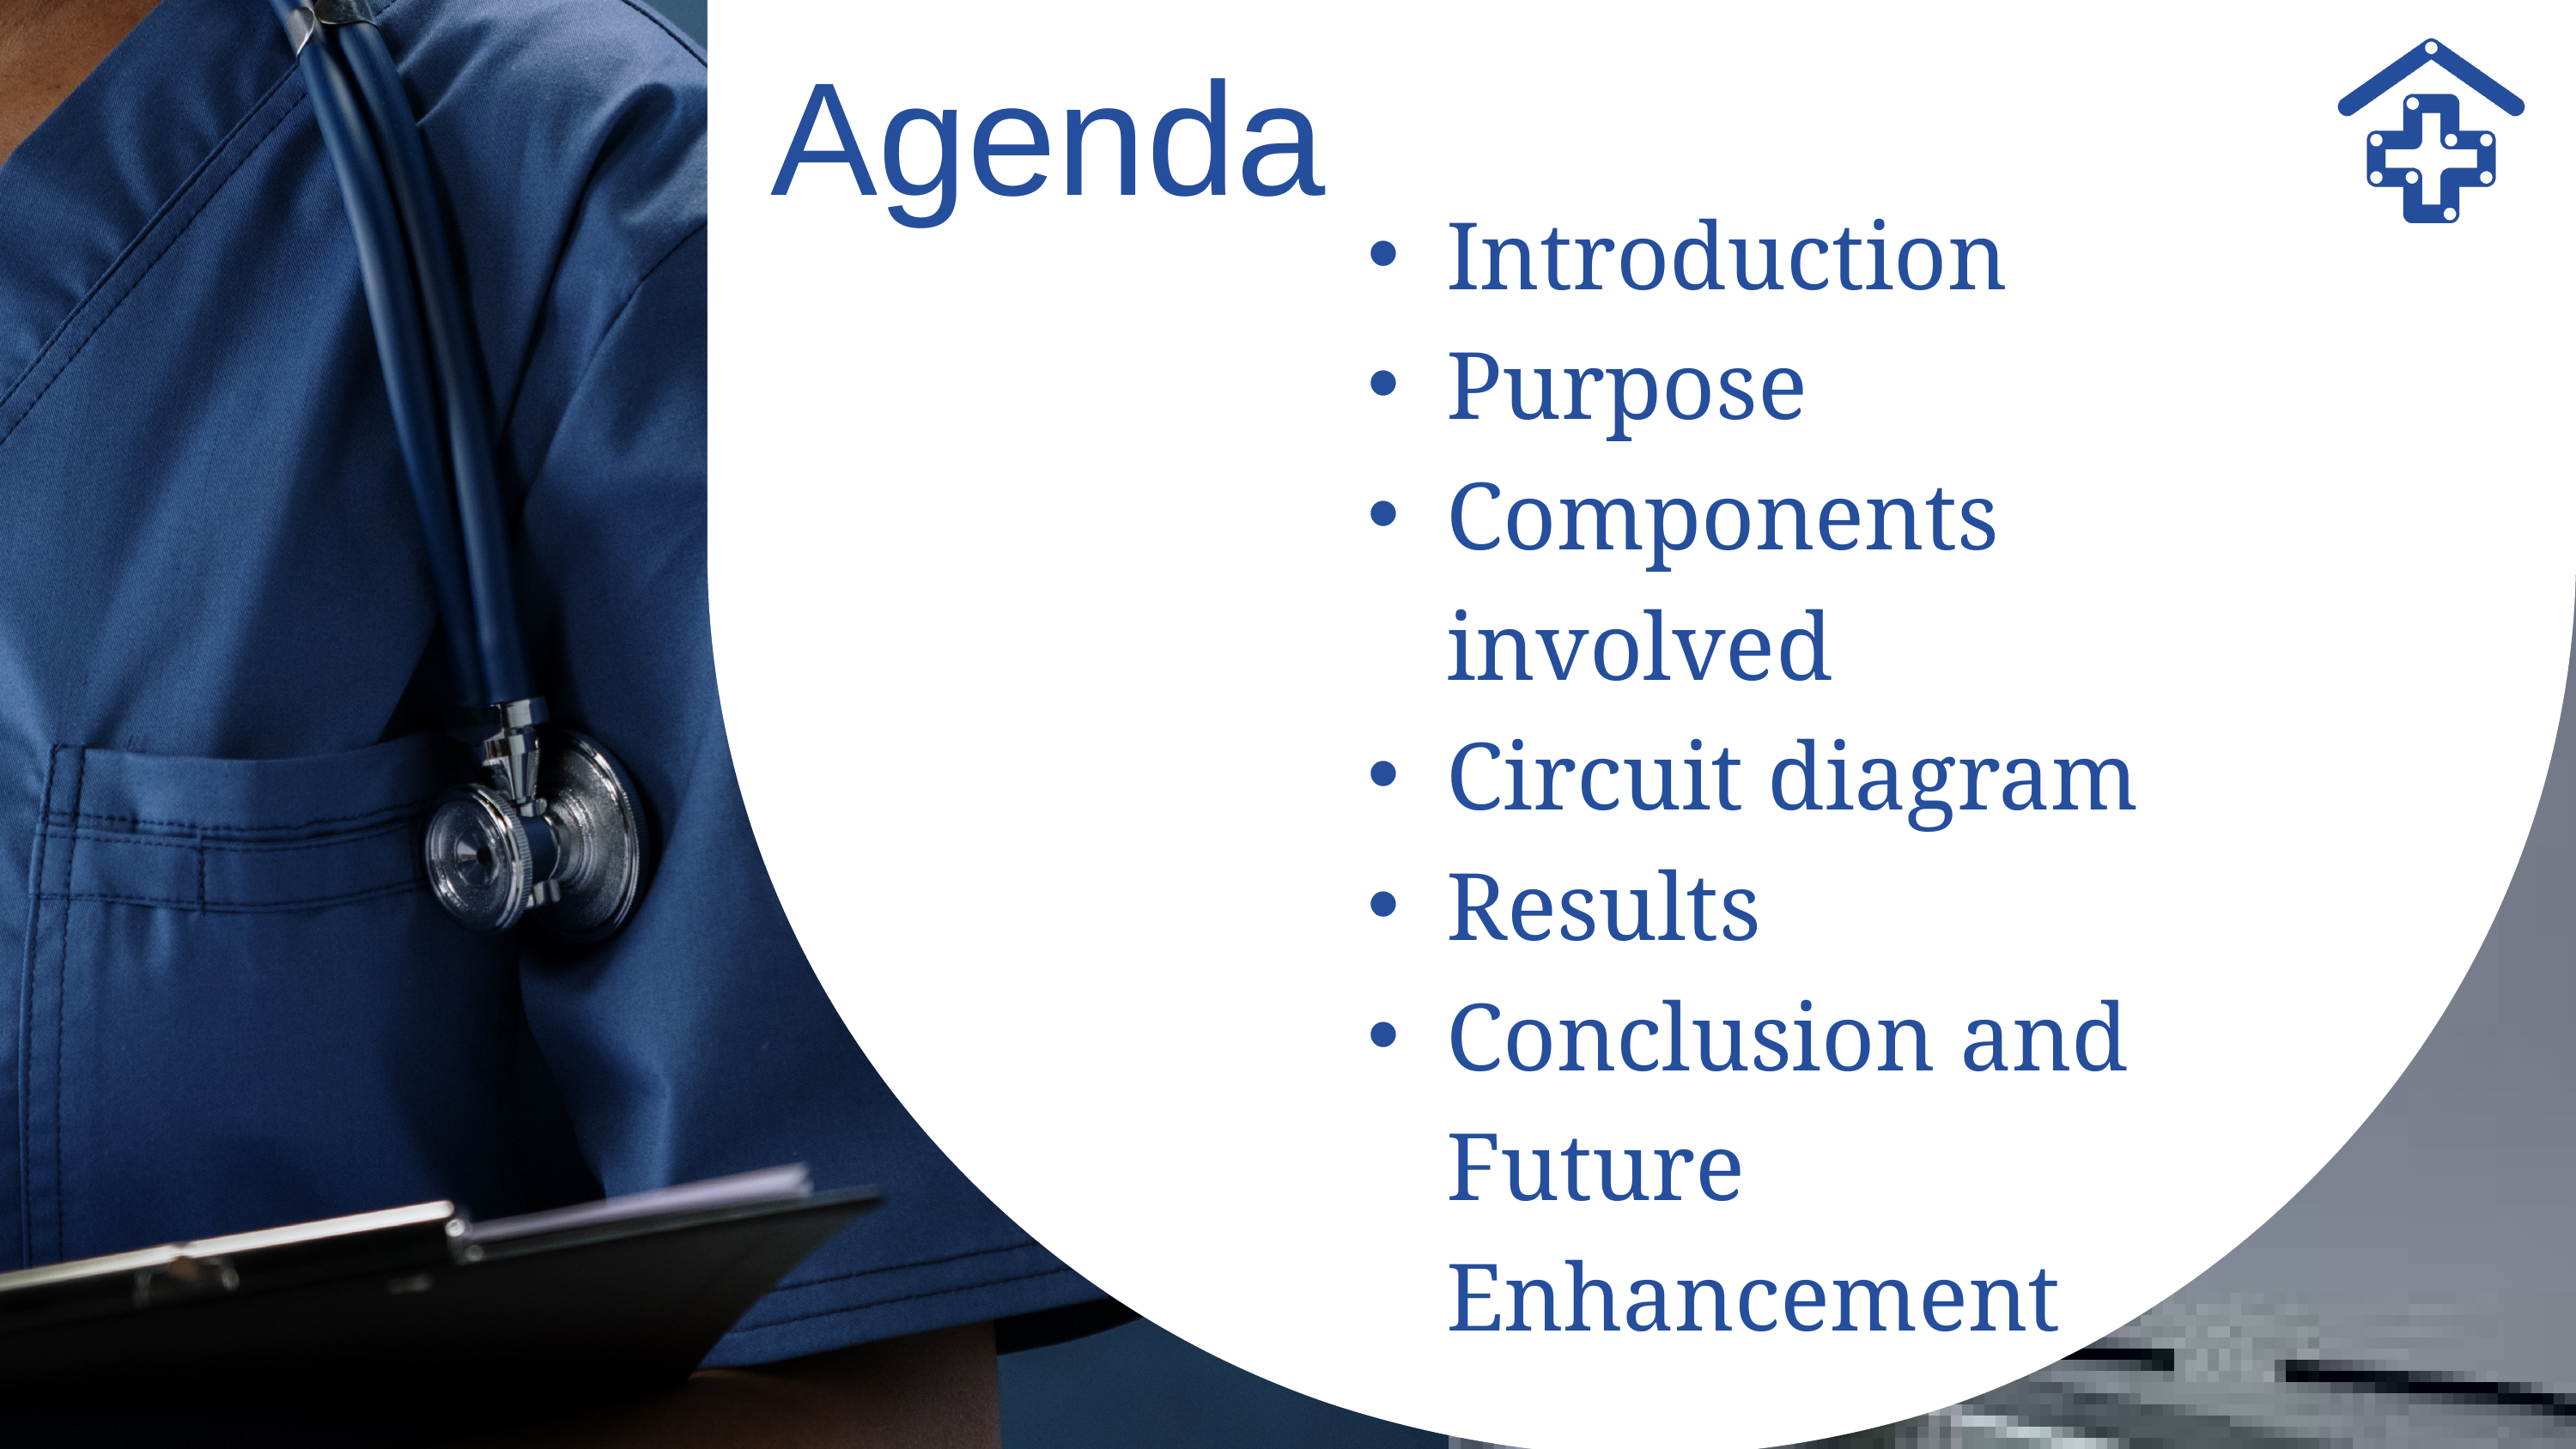

Agenda

Introduction
Purpose
Components involved
Circuit diagram
Results
Conclusion and Future Enhancement